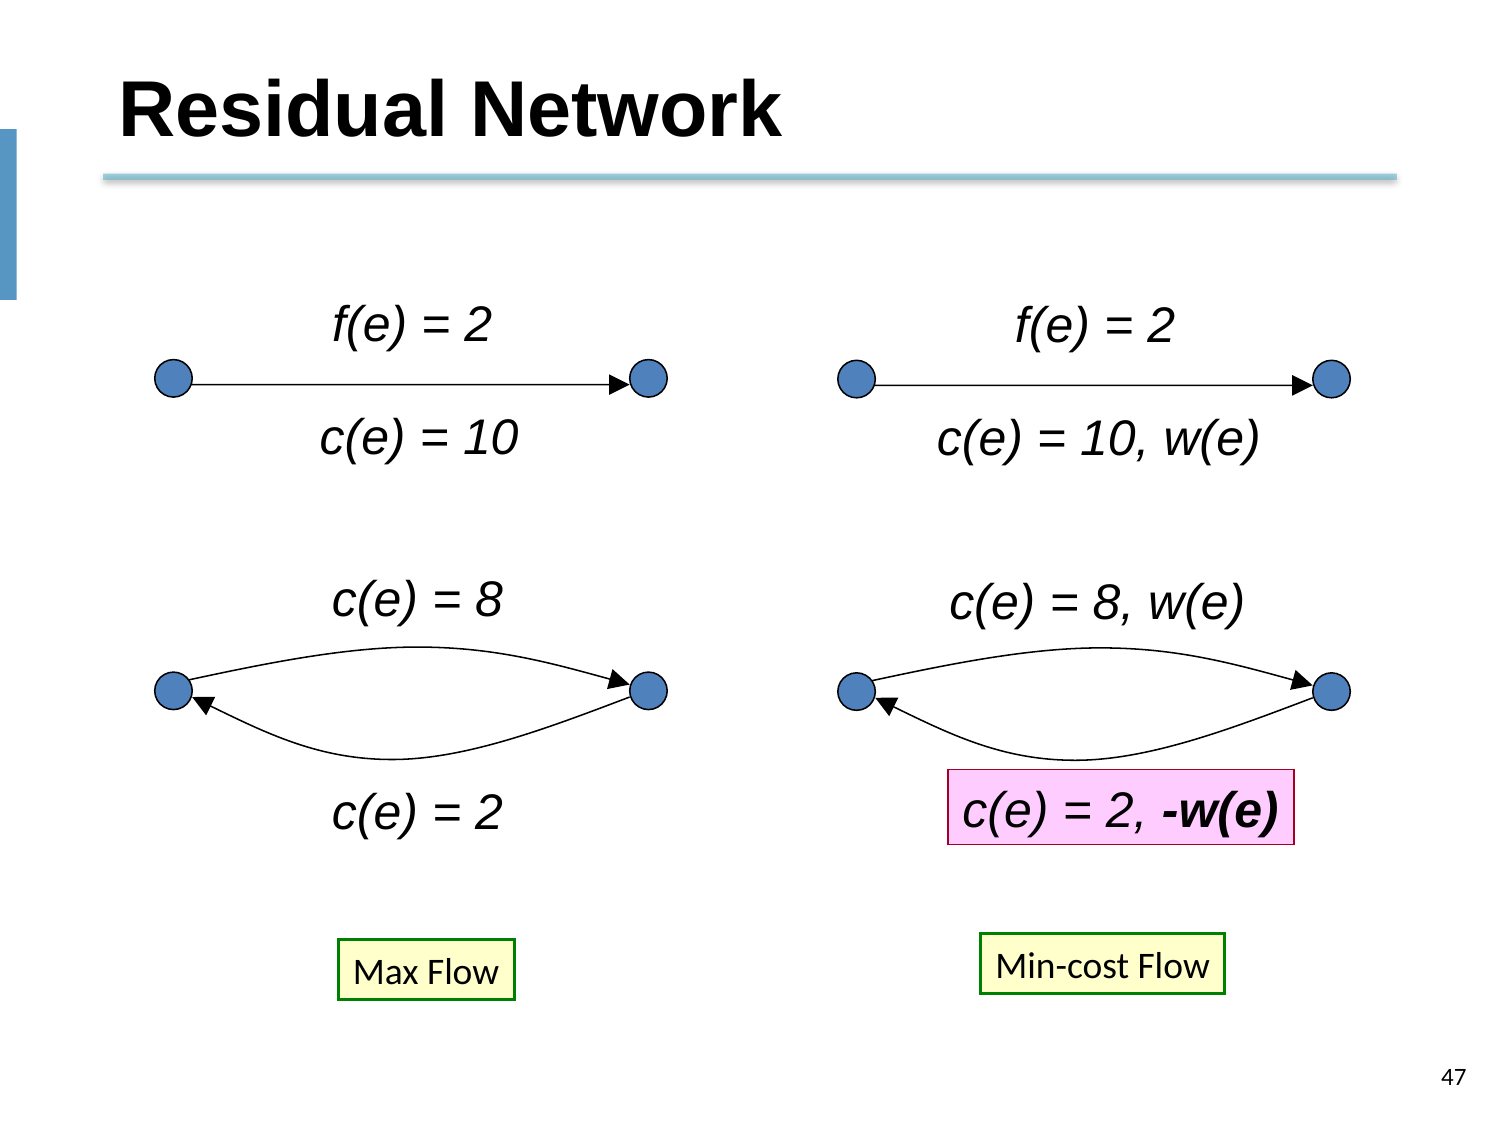

# Residual Network
f(e) = 2
f(e) = 2

c(e) = 10
c(e) = 10, w(e)
c(e) = 8
c(e) = 8, w(e)

c(e) = 2, -w(e)
c(e) = 2
Min-cost Flow
Max Flow
47